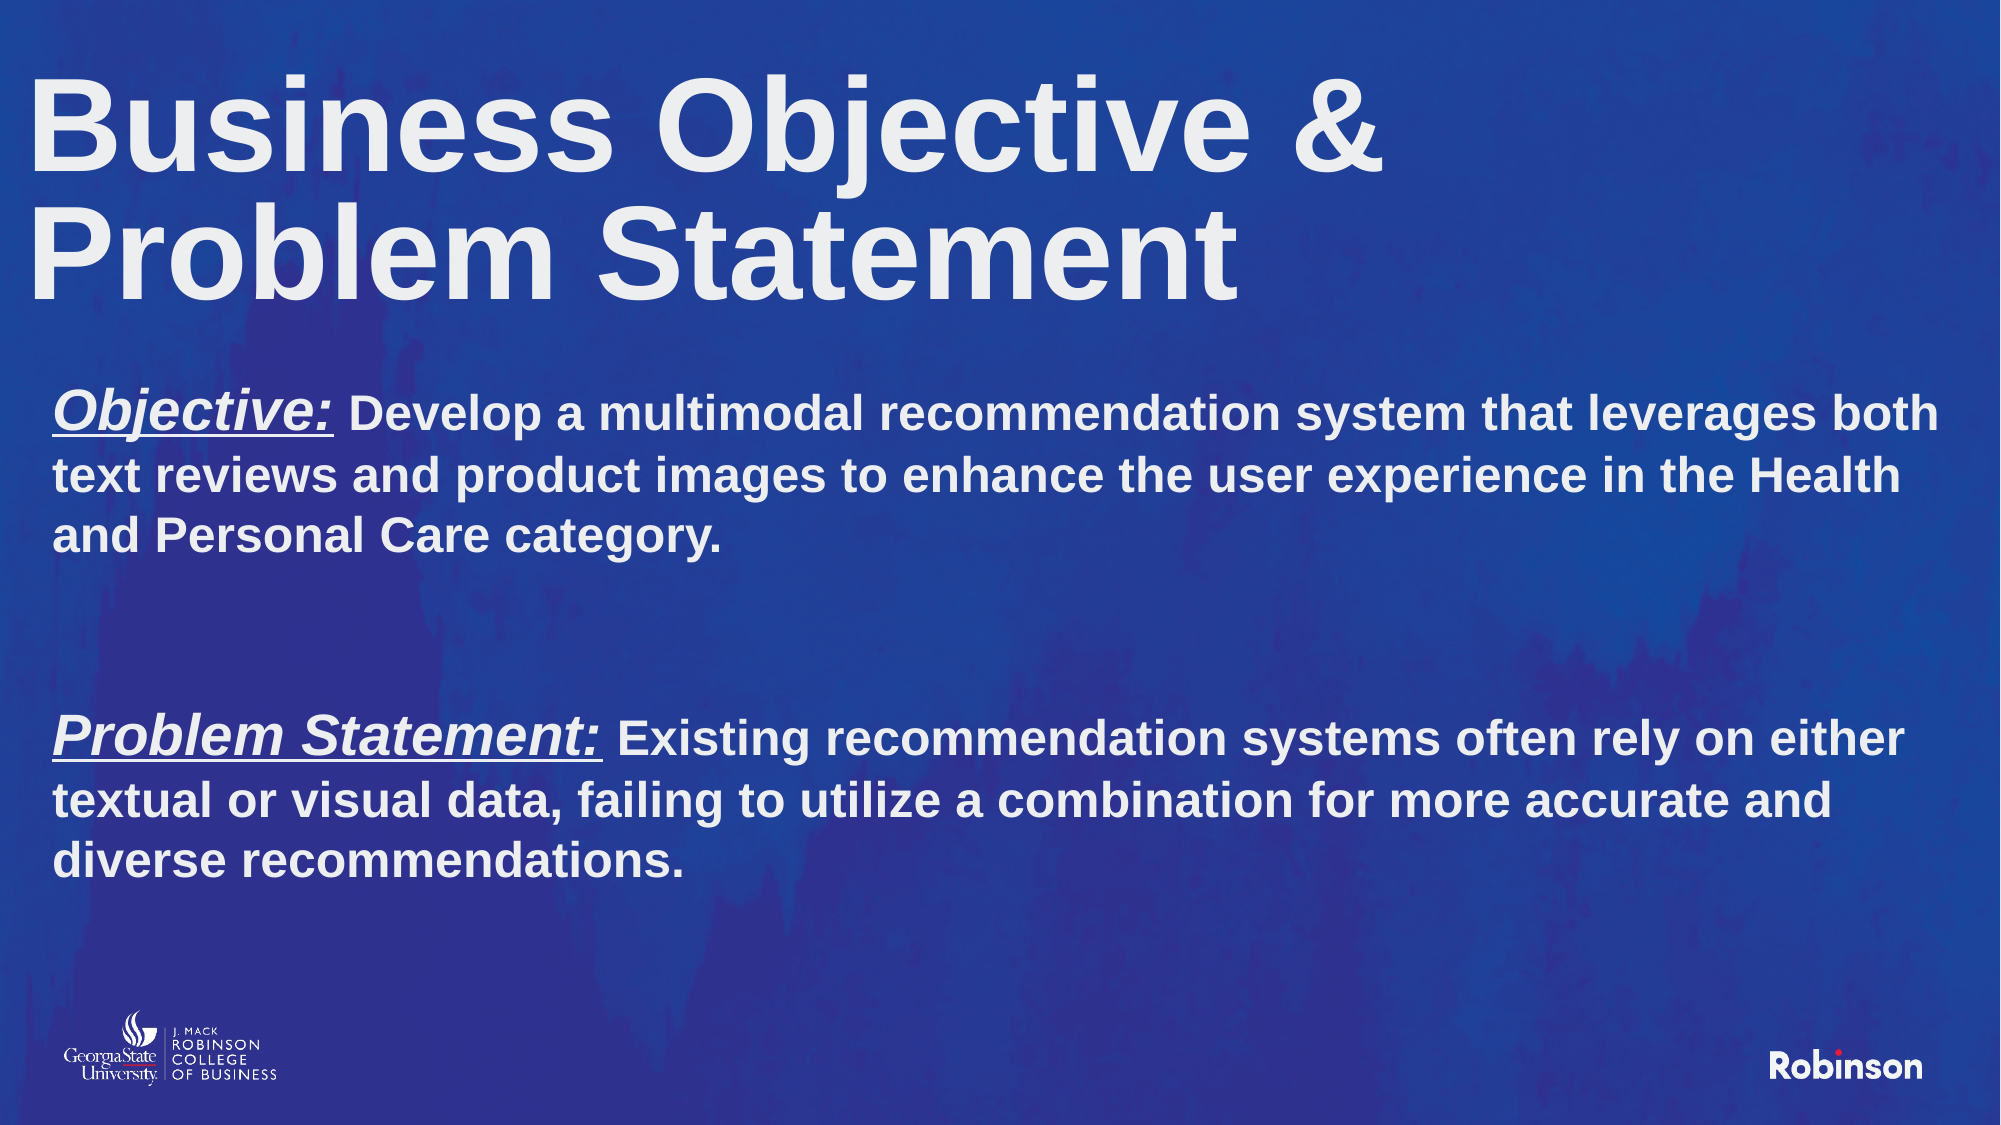

# Business Objective & Problem Statement
Objective: Develop a multimodal recommendation system that leverages both text reviews and product images to enhance the user experience in the Health and Personal Care category.

Problem Statement: Existing recommendation systems often rely on either textual or visual data, failing to utilize a combination for more accurate and diverse recommendations.